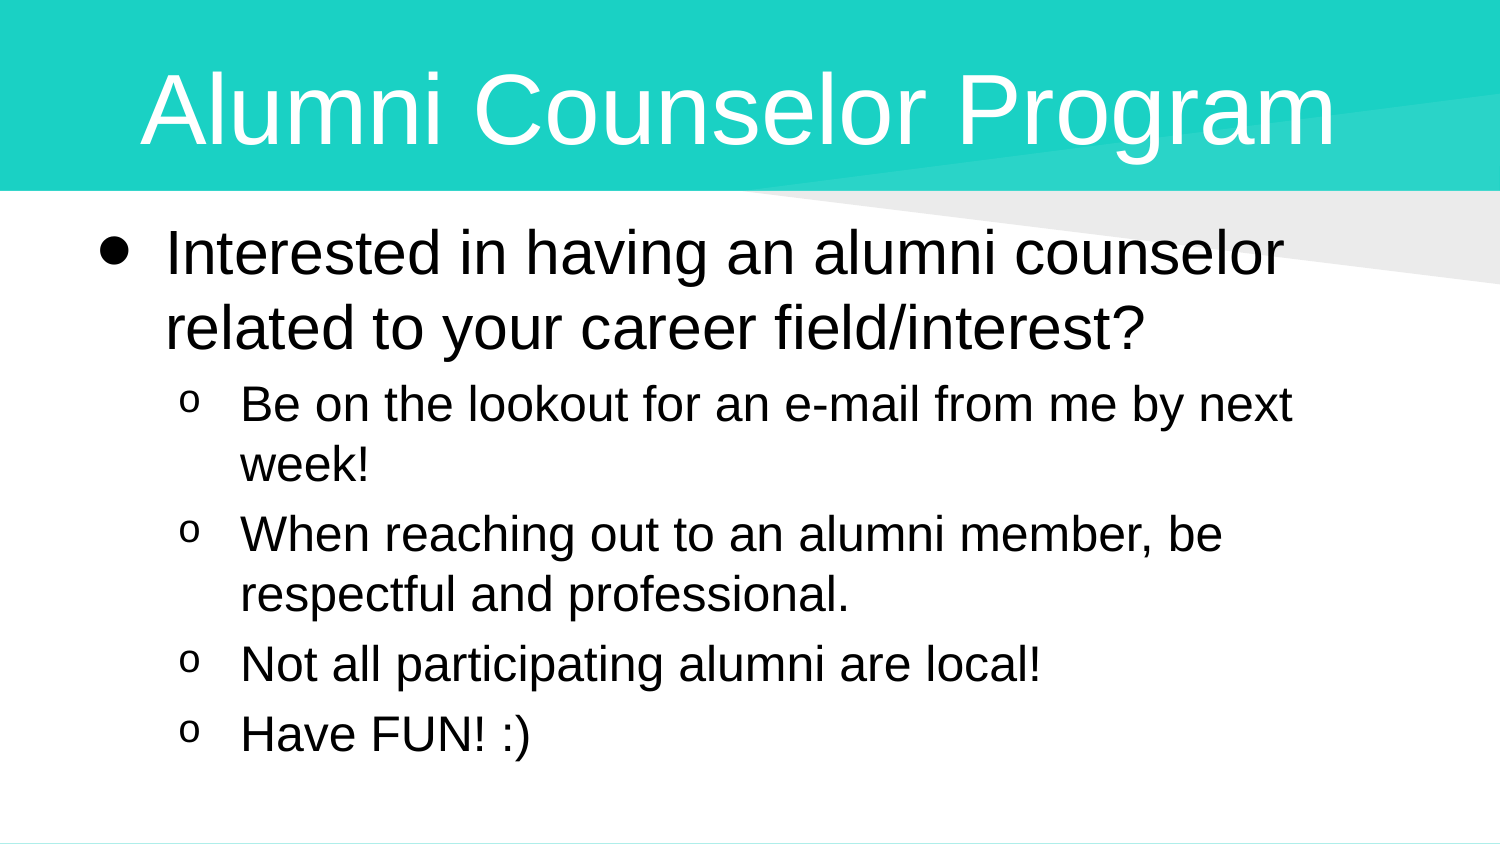

# Alumni Counselor Program
Interested in having an alumni counselor related to your career field/interest?
Be on the lookout for an e-mail from me by next week!
When reaching out to an alumni member, be respectful and professional.
Not all participating alumni are local!
Have FUN! :)